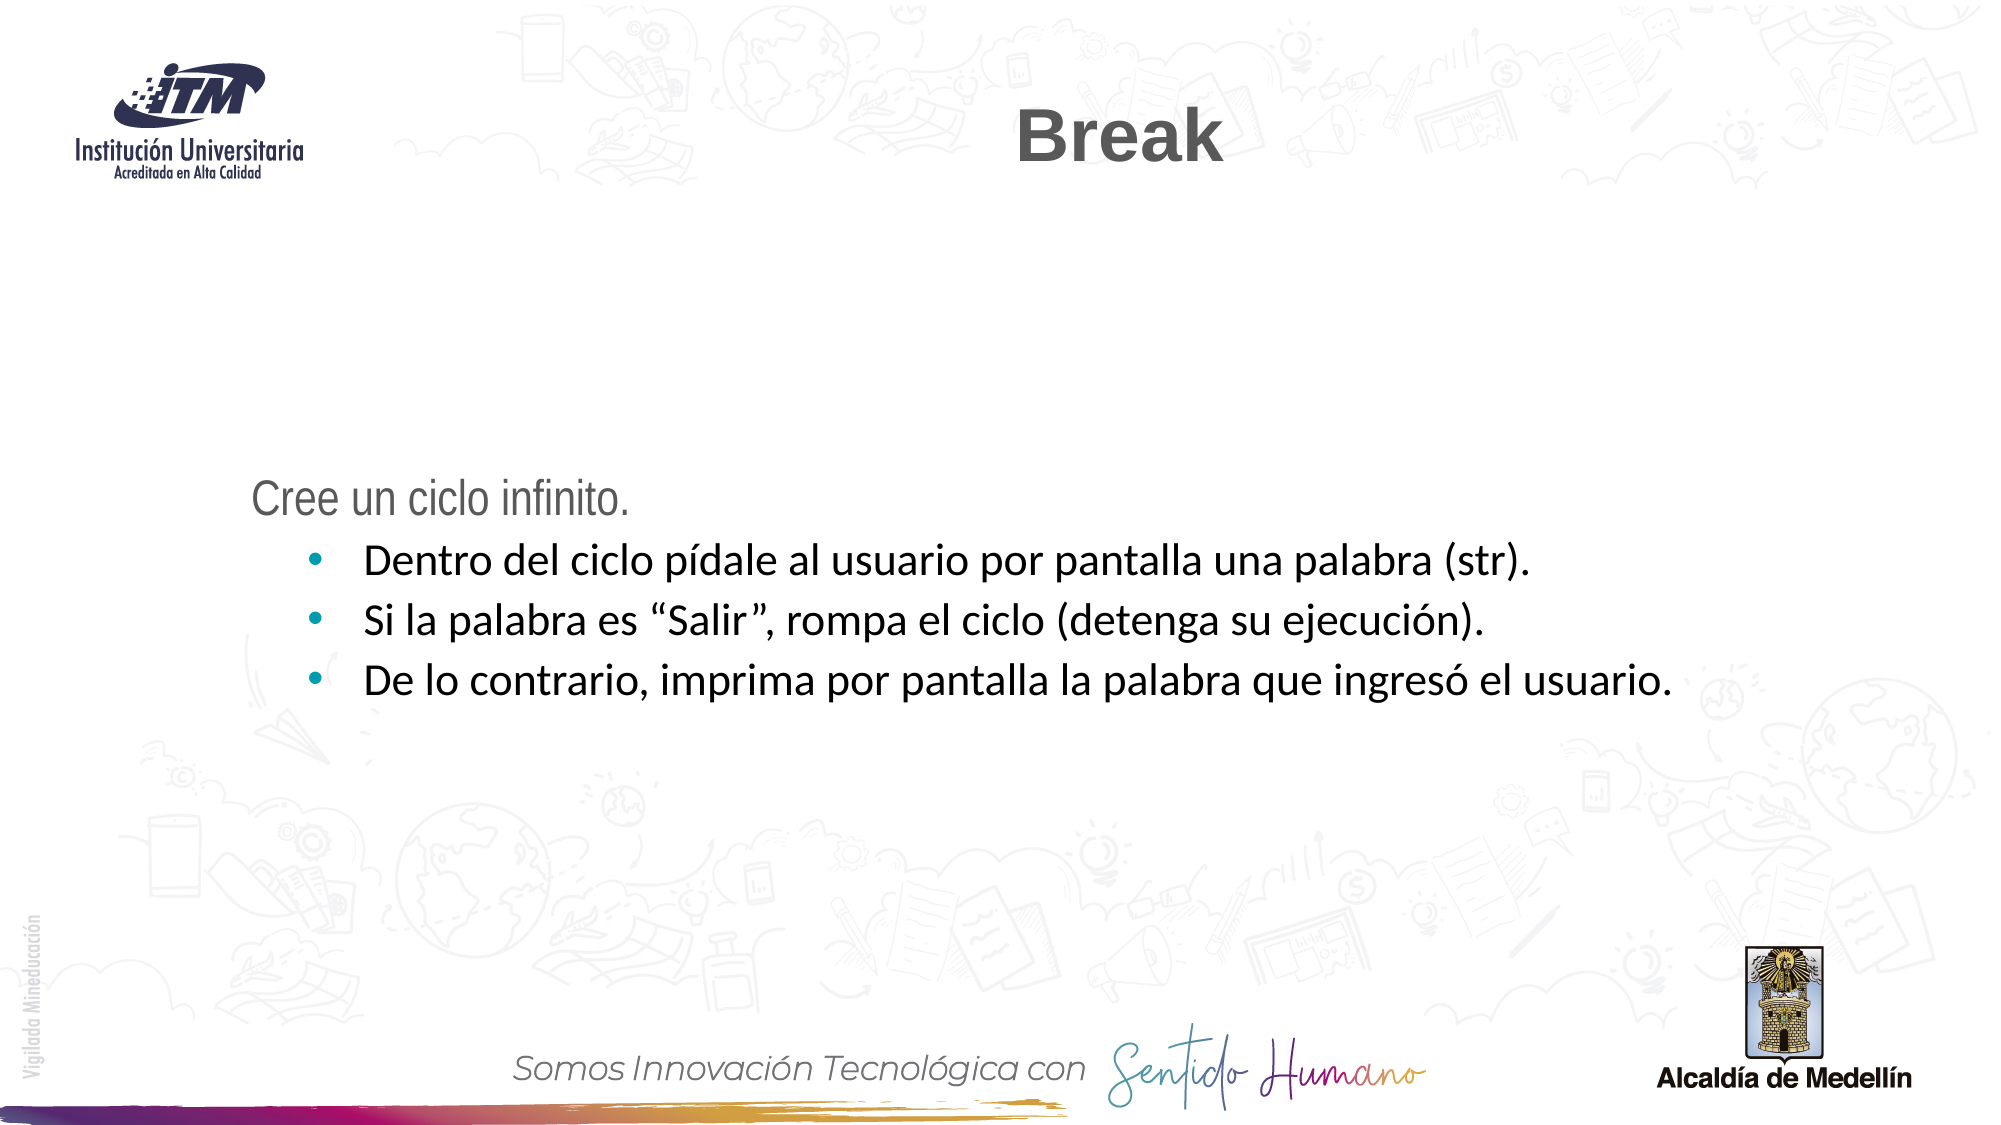

# Break
Cree un ciclo infinito.
Dentro del ciclo pídale al usuario por pantalla una palabra (str).
Si la palabra es “Salir”, rompa el ciclo (detenga su ejecución).
De lo contrario, imprima por pantalla la palabra que ingresó el usuario.